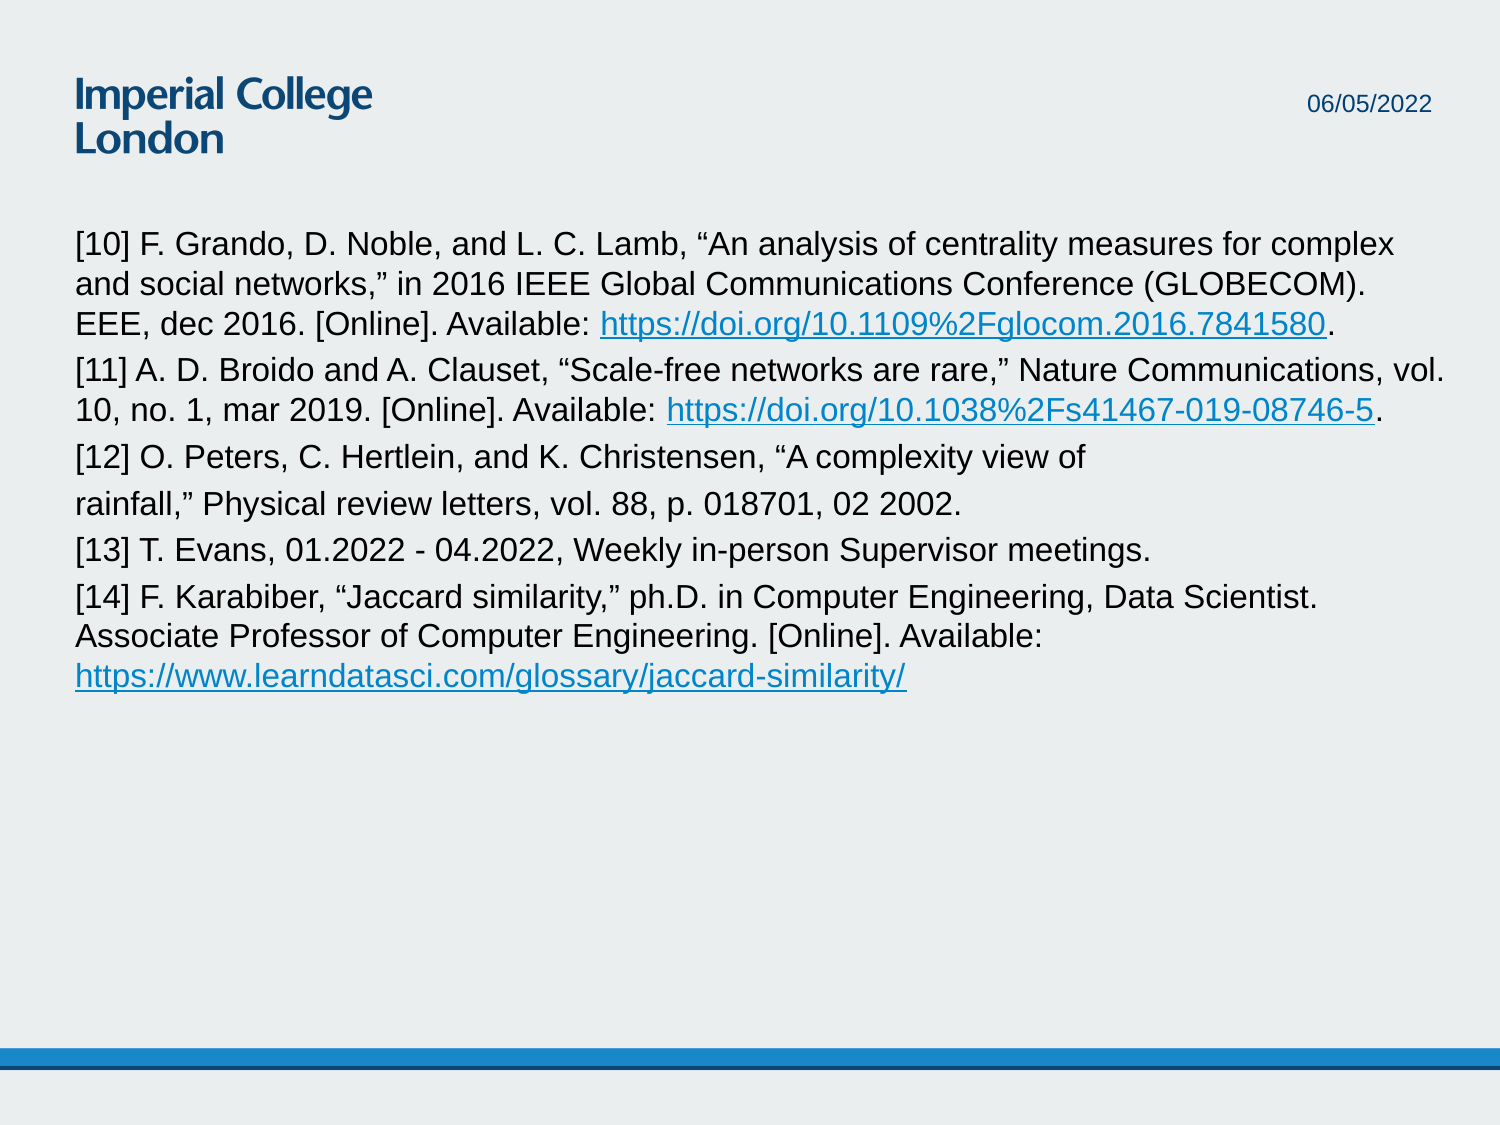

06/05/2022
[10] F. Grando, D. Noble, and L. C. Lamb, “An analysis of centrality measures for complex and social networks,” in 2016 IEEE Global Communications Conference (GLOBECOM). EEE, dec 2016. [Online]. Available: https://doi.org/10.1109%2Fglocom.2016.7841580.
[11] A. D. Broido and A. Clauset, “Scale-free networks are rare,” Nature Communications, vol. 10, no. 1, mar 2019. [Online]. Available: https://doi.org/10.1038%2Fs41467-019-08746-5.
[12] O. Peters, C. Hertlein, and K. Christensen, “A complexity view of
rainfall,” Physical review letters, vol. 88, p. 018701, 02 2002.
[13] T. Evans, 01.2022 - 04.2022, Weekly in-person Supervisor meetings.
[14] F. Karabiber, “Jaccard similarity,” ph.D. in Computer Engineering, Data Scientist. Associate Professor of Computer Engineering. [Online]. Available: https://www.learndatasci.com/glossary/jaccard-similarity/